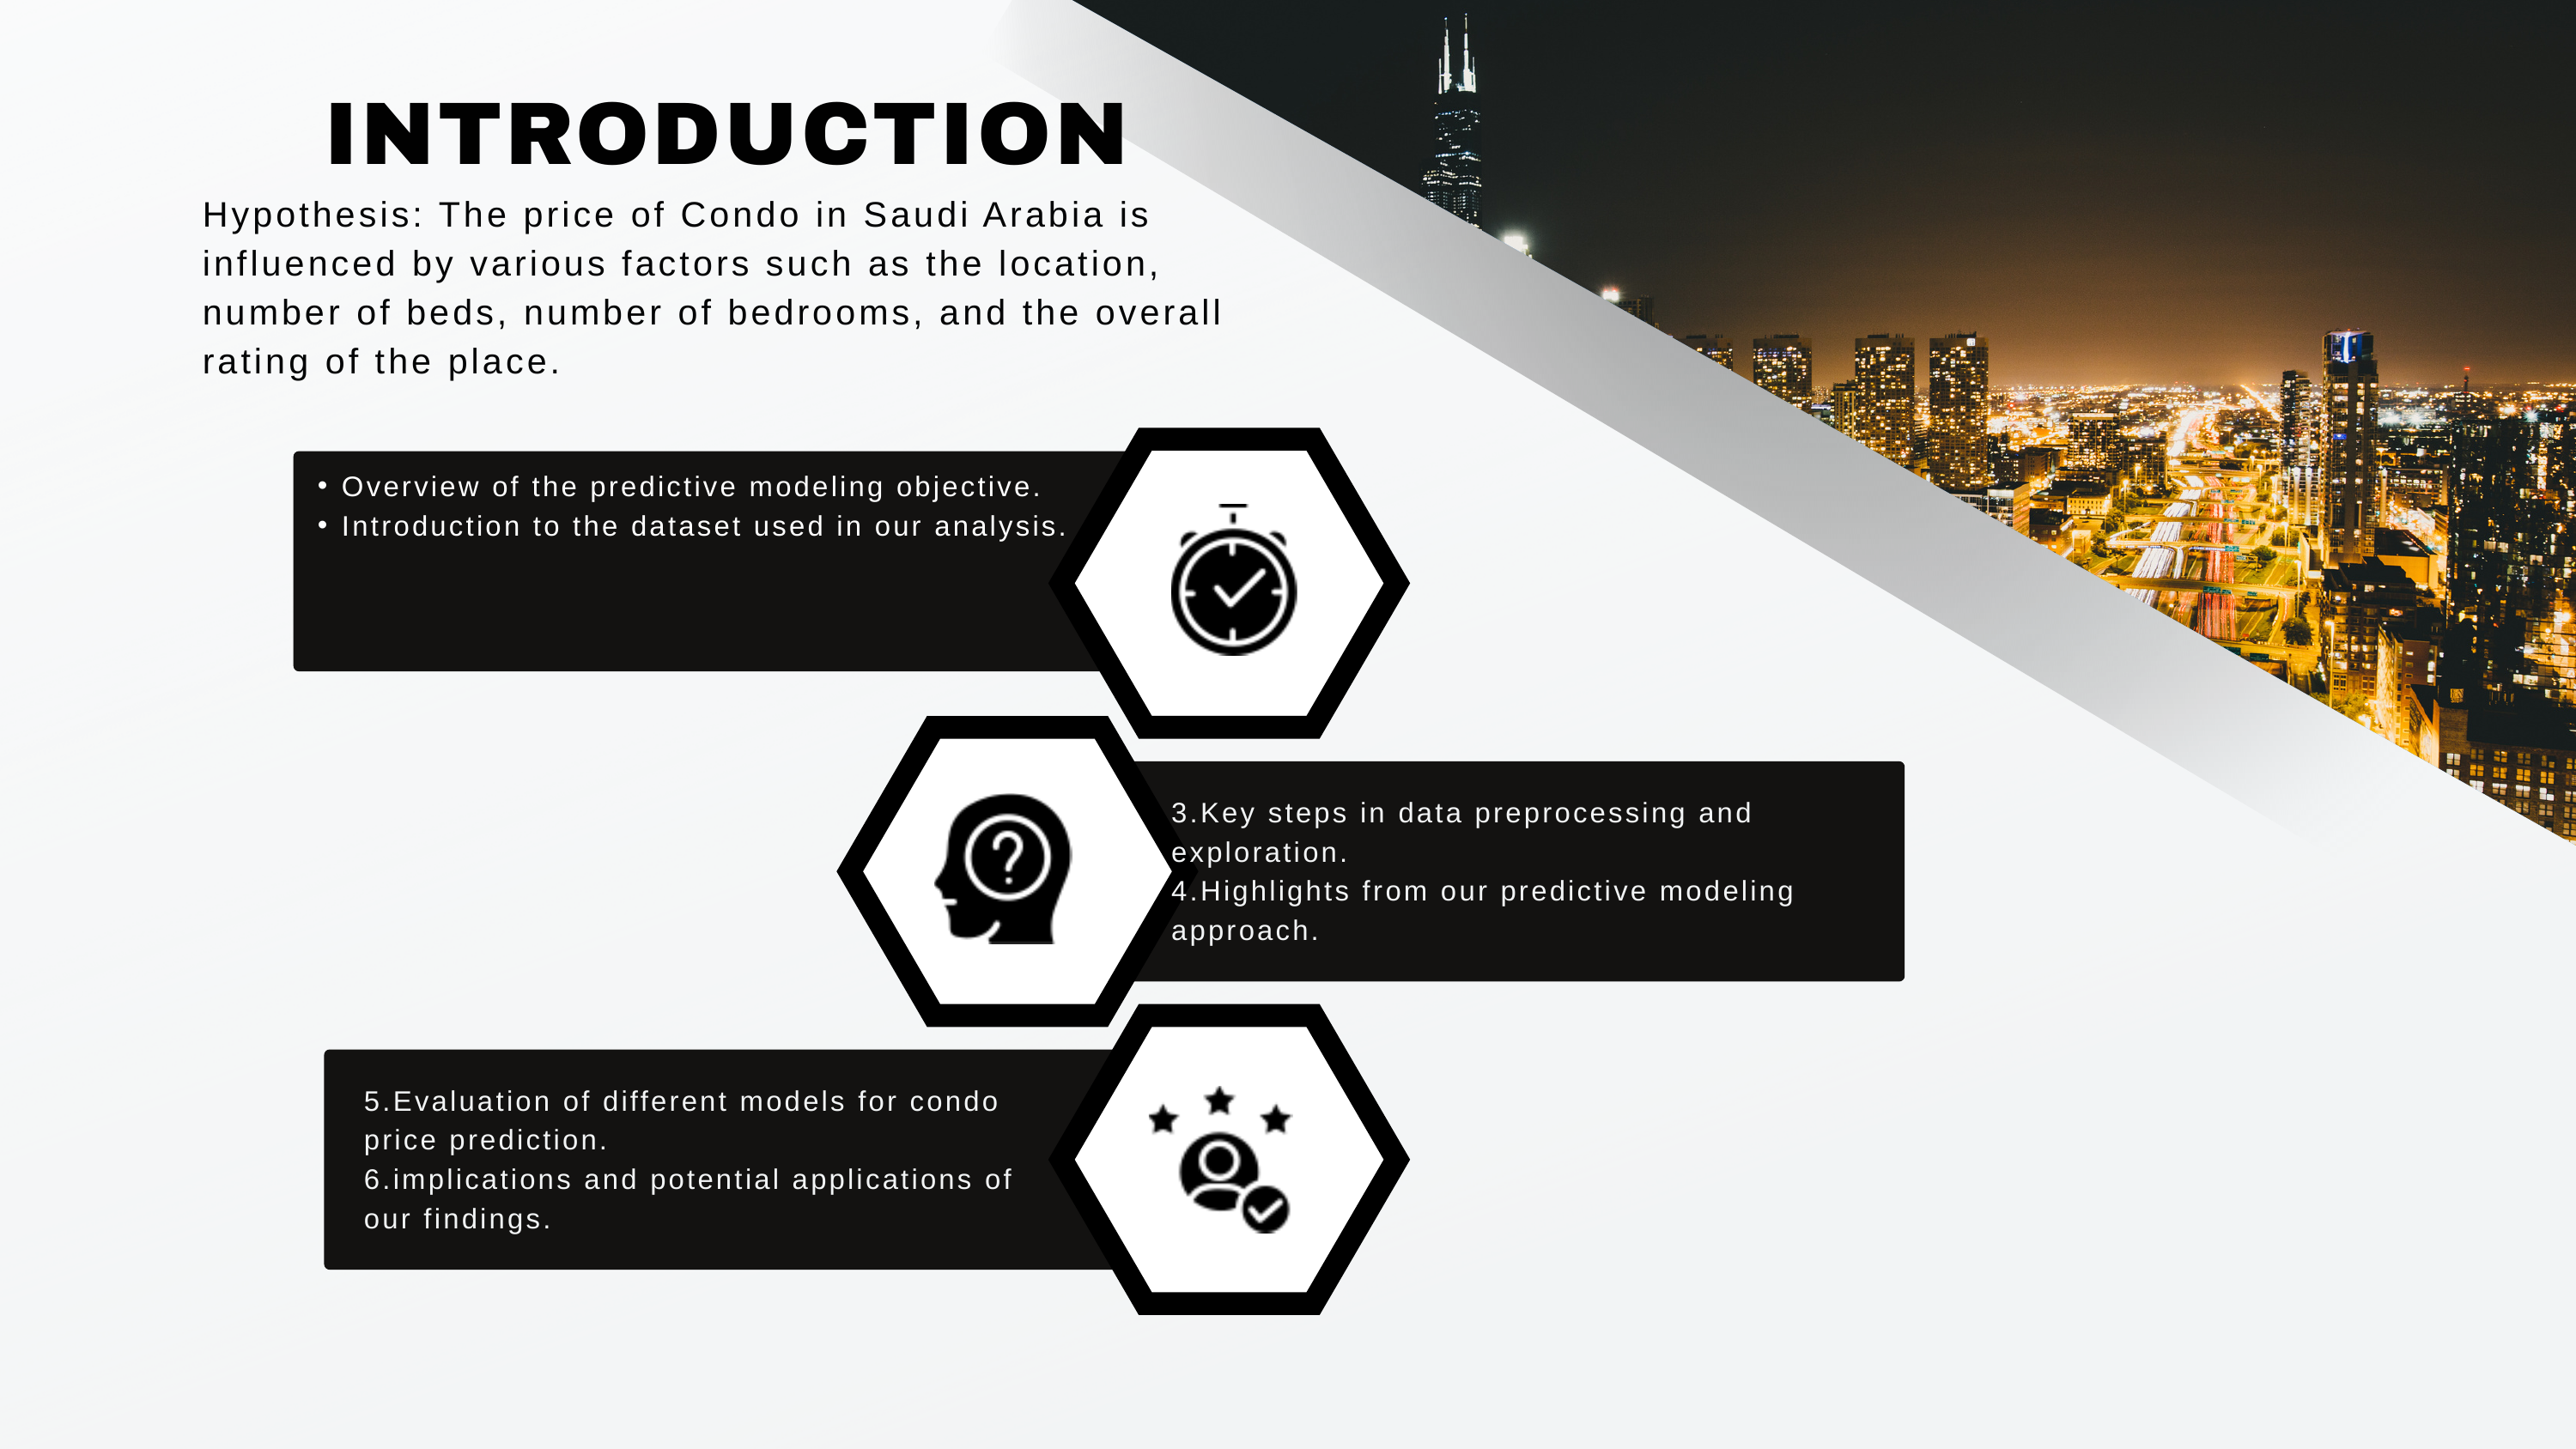

INTRODUCTION
Hypothesis: The price of Condo in Saudi Arabia is influenced by various factors such as the location, number of beds, number of bedrooms, and the overall rating of the place.

Overview of the predictive modeling objective.
Introduction to the dataset used in our analysis.

3.Key steps in data preprocessing and exploration.
4.Highlights from our predictive modeling approach.

5.Evaluation of different models for condo price prediction.
6.implications and potential applications of our findings.